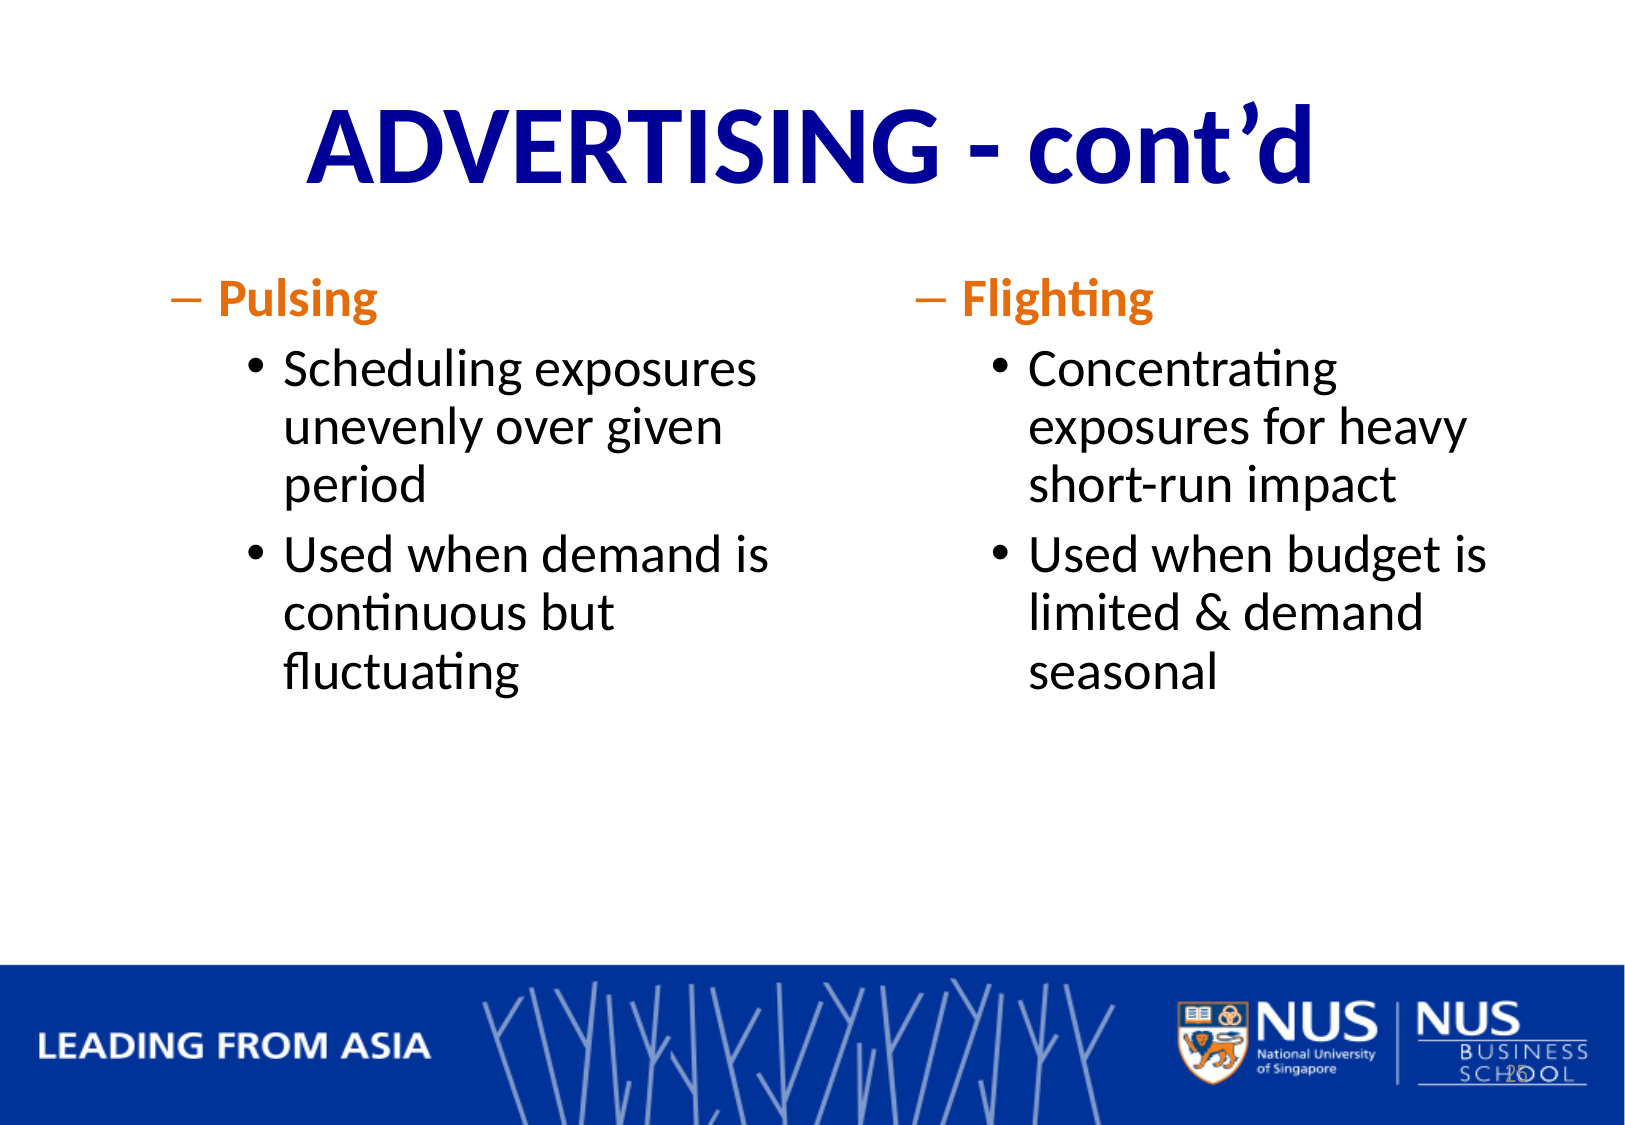

# ADVERTISING - cont’d
Pulsing
Scheduling exposures unevenly over given period
Used when demand is continuous but fluctuating

Flighting
Concentrating exposures for heavy short-run impact
Used when budget is limited & demand seasonal

25